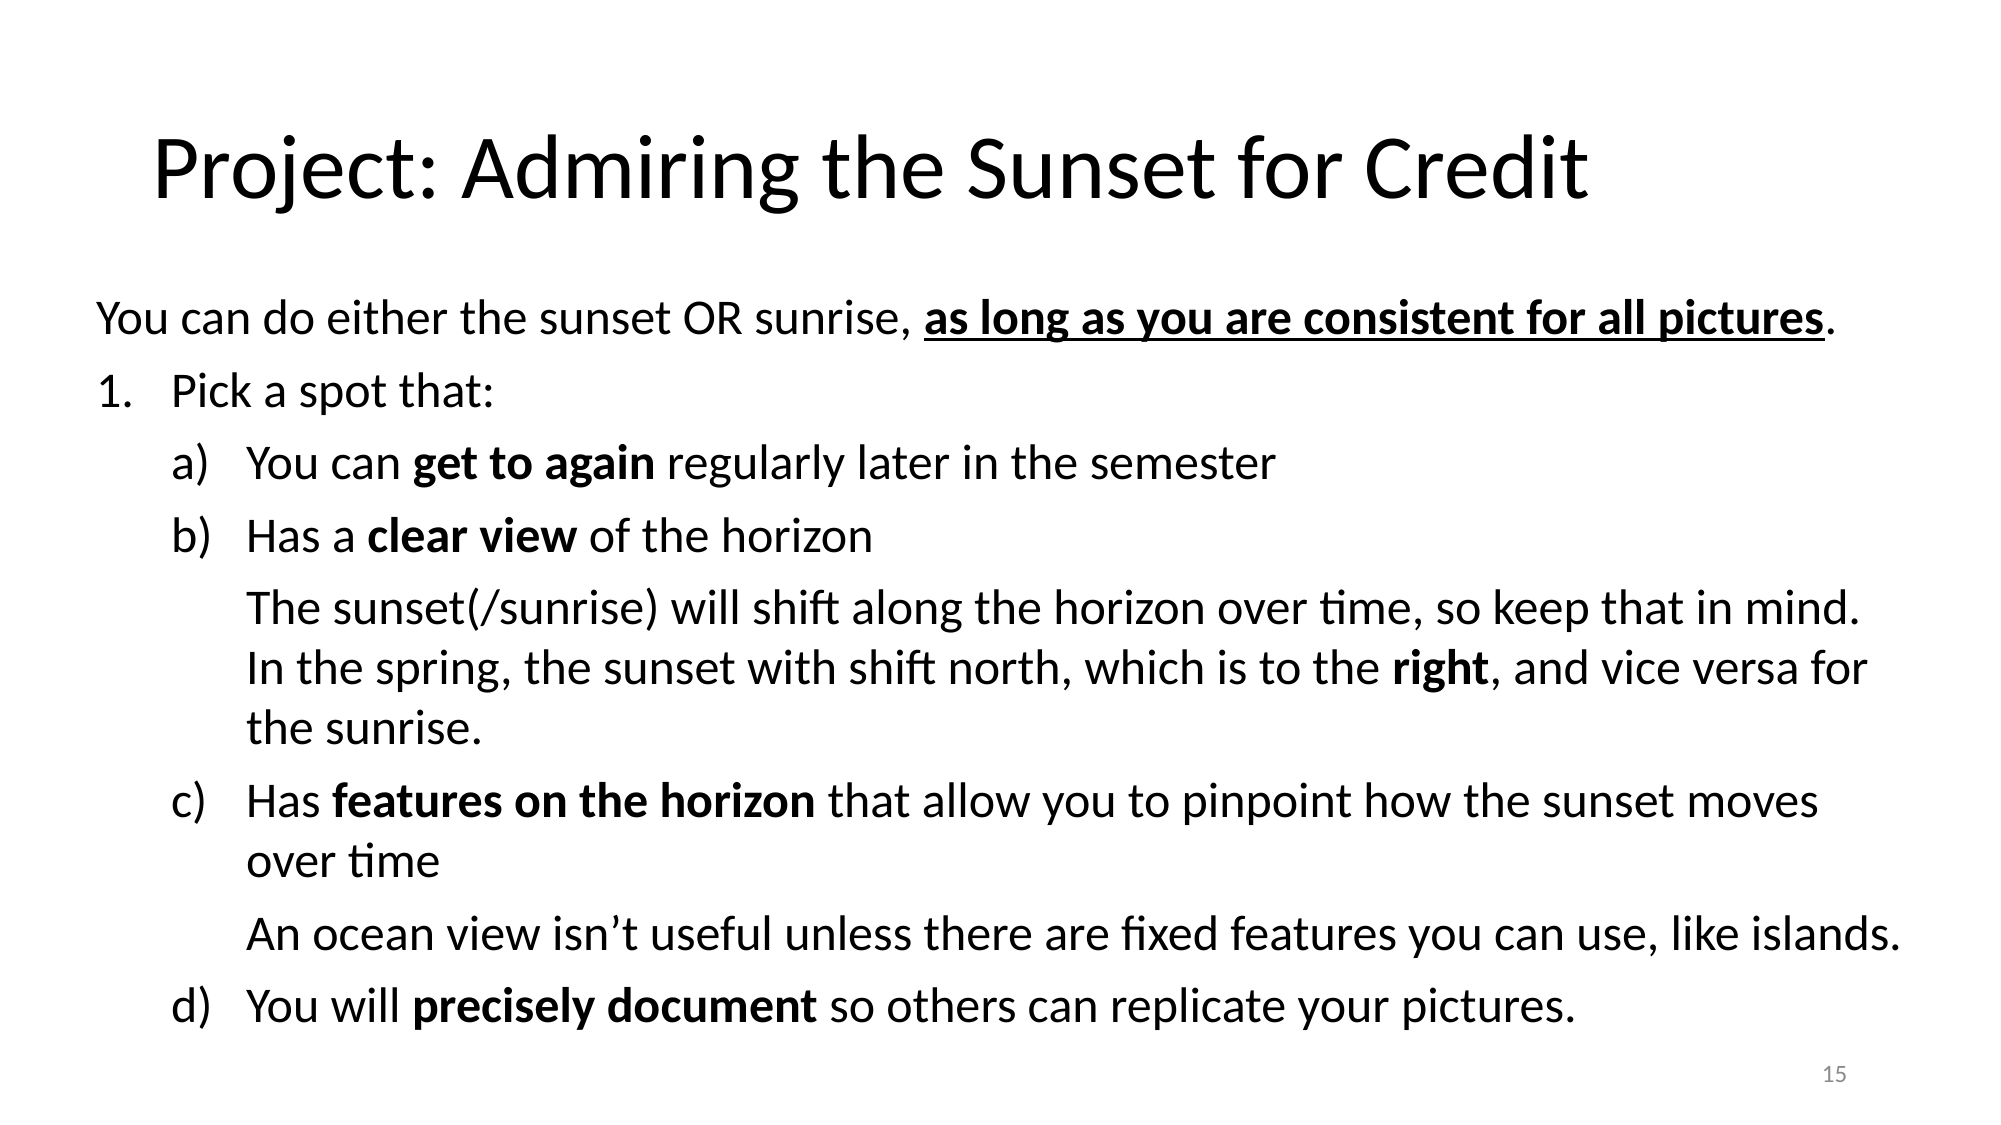

# Project: Admiring the Sunset for Credit
You can do either the sunset OR sunrise, as long as you are consistent for all pictures.
Pick a spot that:
You can get to again regularly later in the semester
Has a clear view of the horizon
The sunset(/sunrise) will shift along the horizon over time, so keep that in mind. In the spring, the sunset with shift north, which is to the right, and vice versa for the sunrise.
Has features on the horizon that allow you to pinpoint how the sunset moves over time
An ocean view isn’t useful unless there are fixed features you can use, like islands.
You will precisely document so others can replicate your pictures.
15